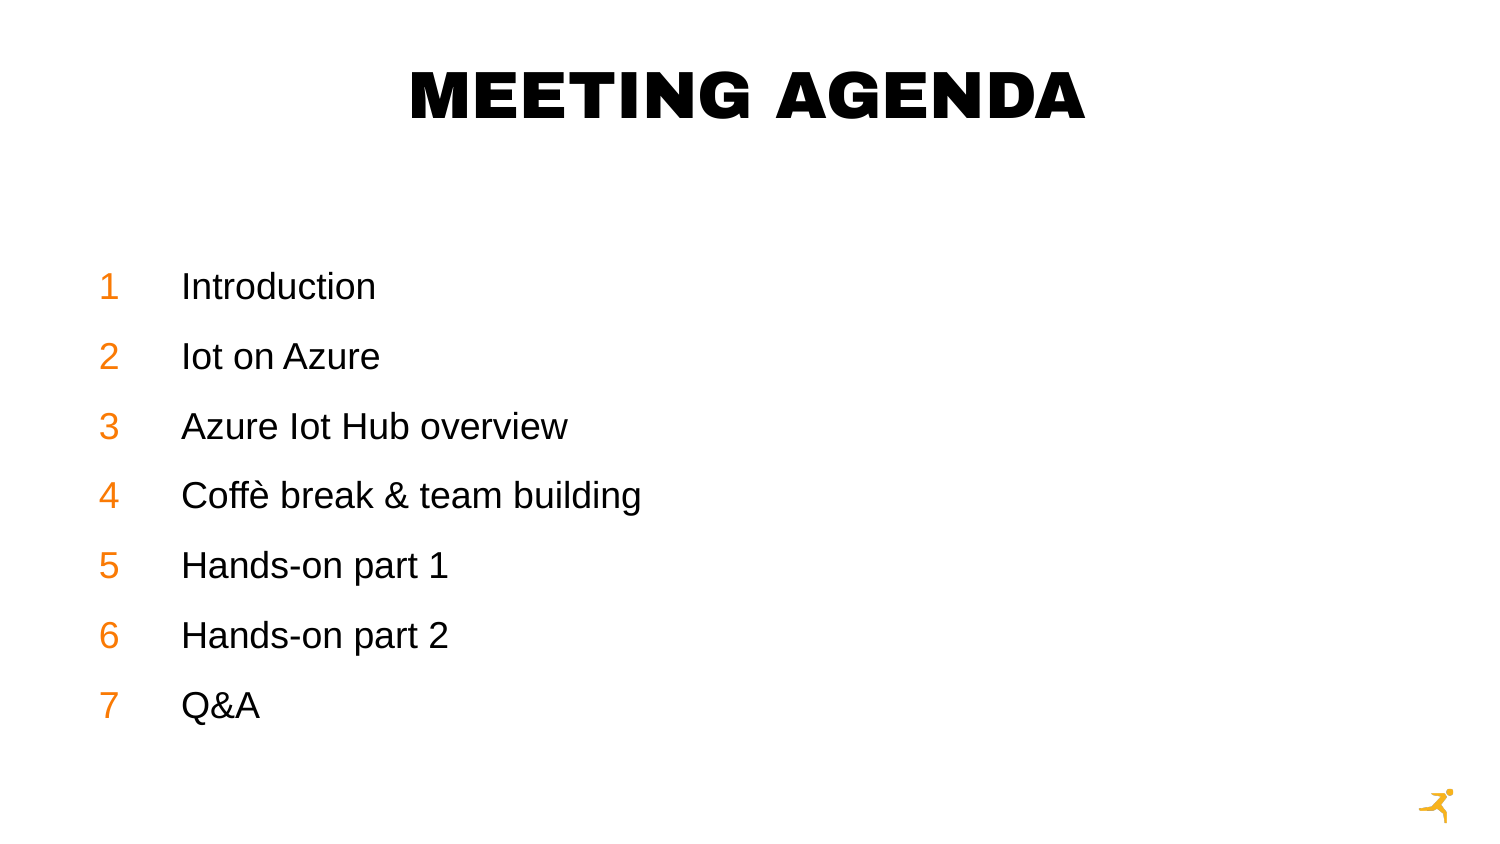

# Meeting agenda
Introduction
Iot on Azure
Azure Iot Hub overview
Coffè break & team building
Hands-on part 1
Hands-on part 2
Q&A